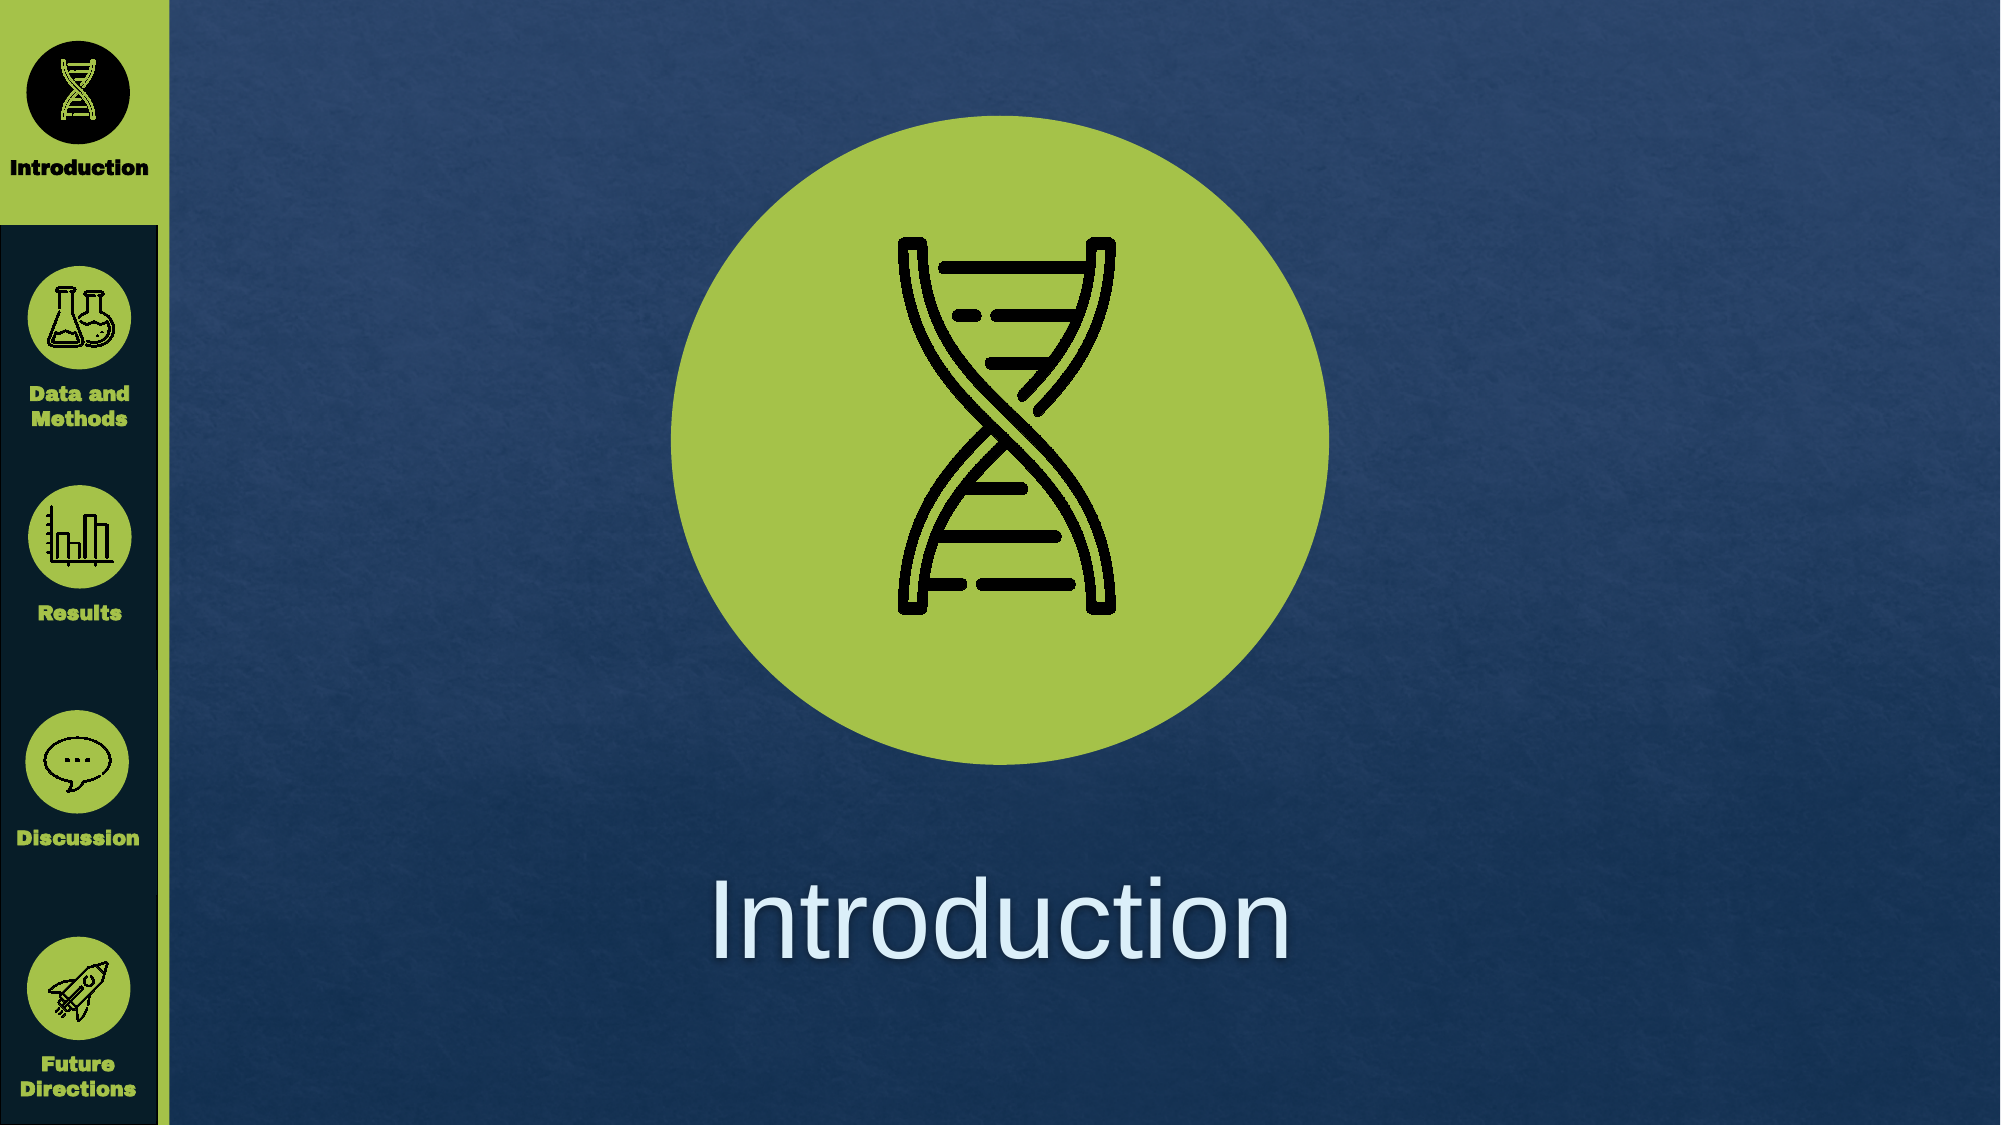

Introduction

Data and Methods

Results

# Introduction

Discussion

Future Directions